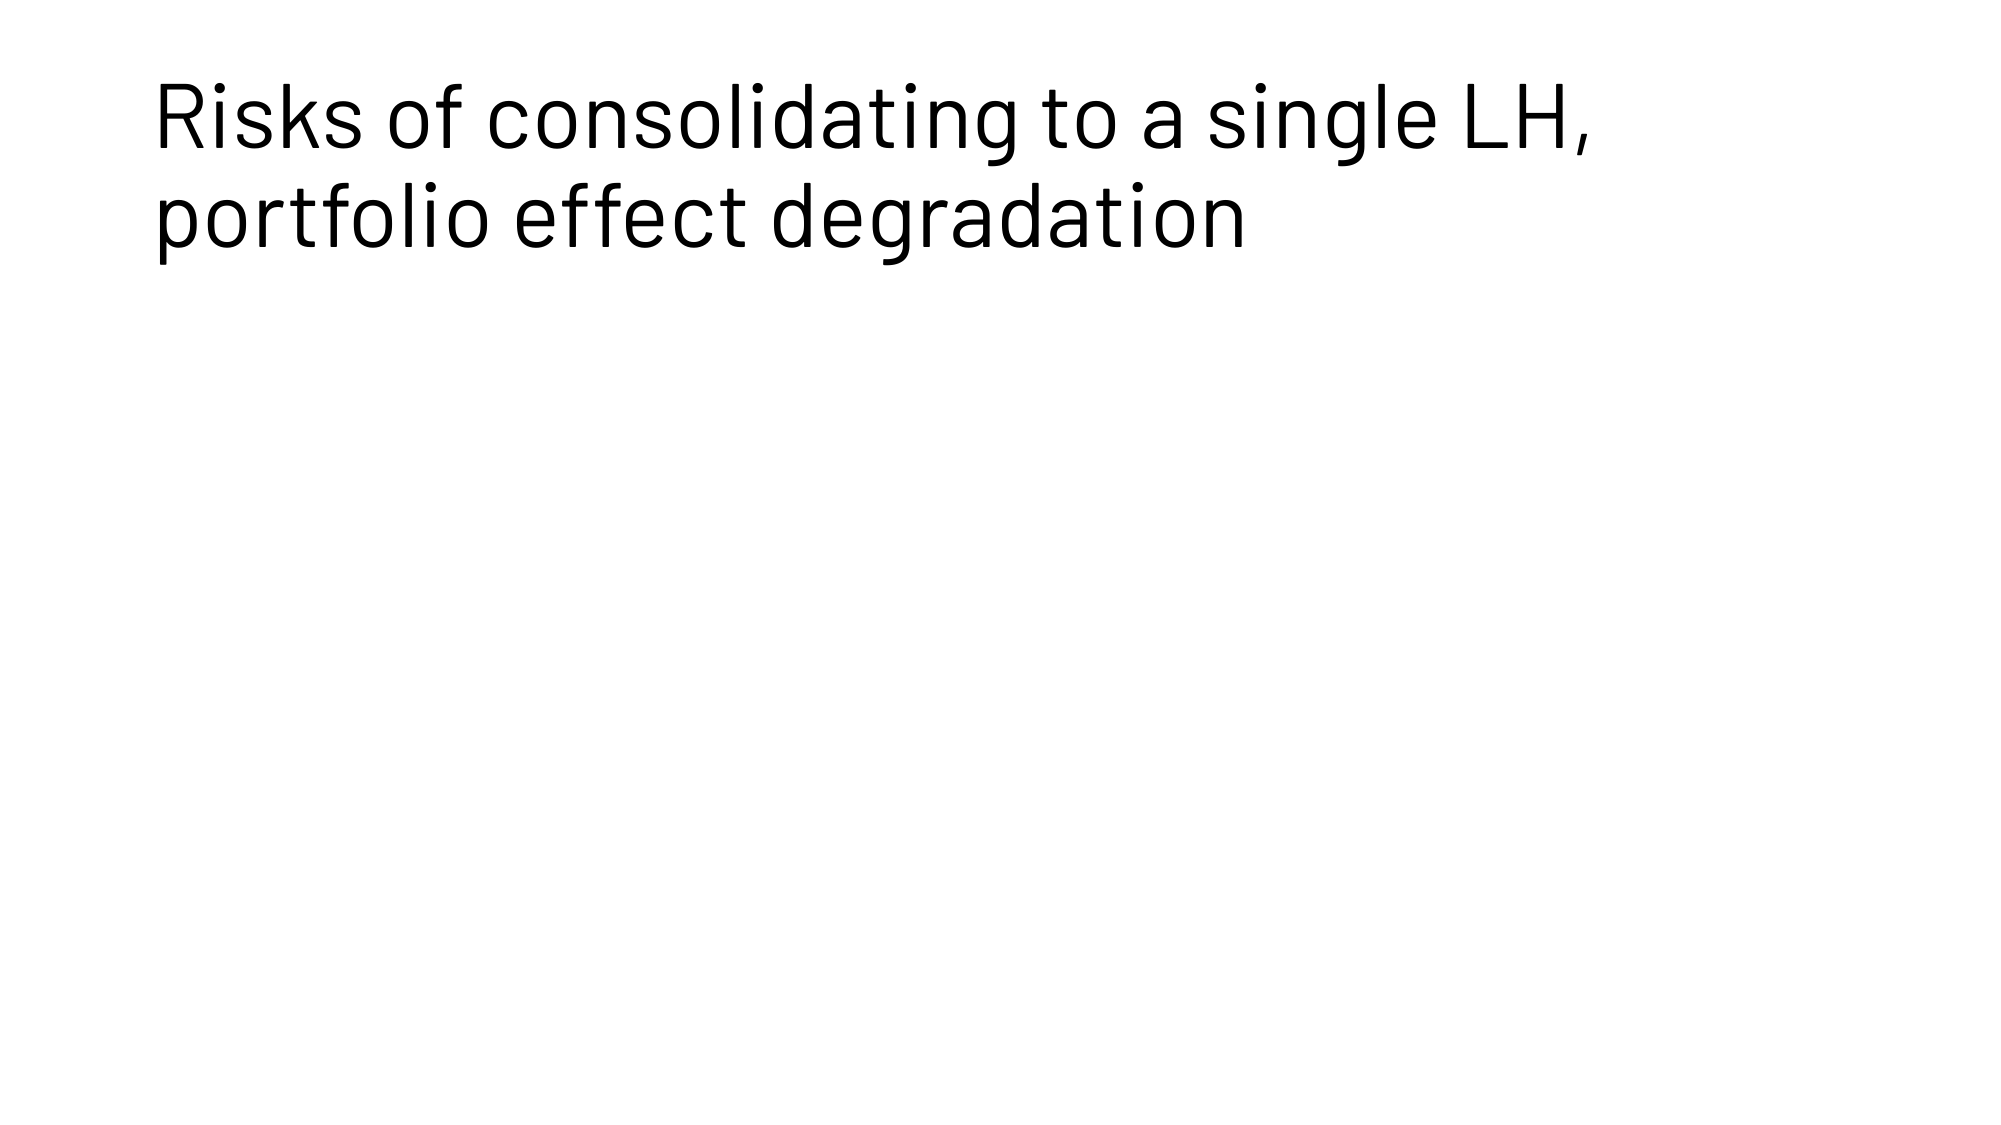

# Risks of consolidating to a single LH, portfolio effect degradation